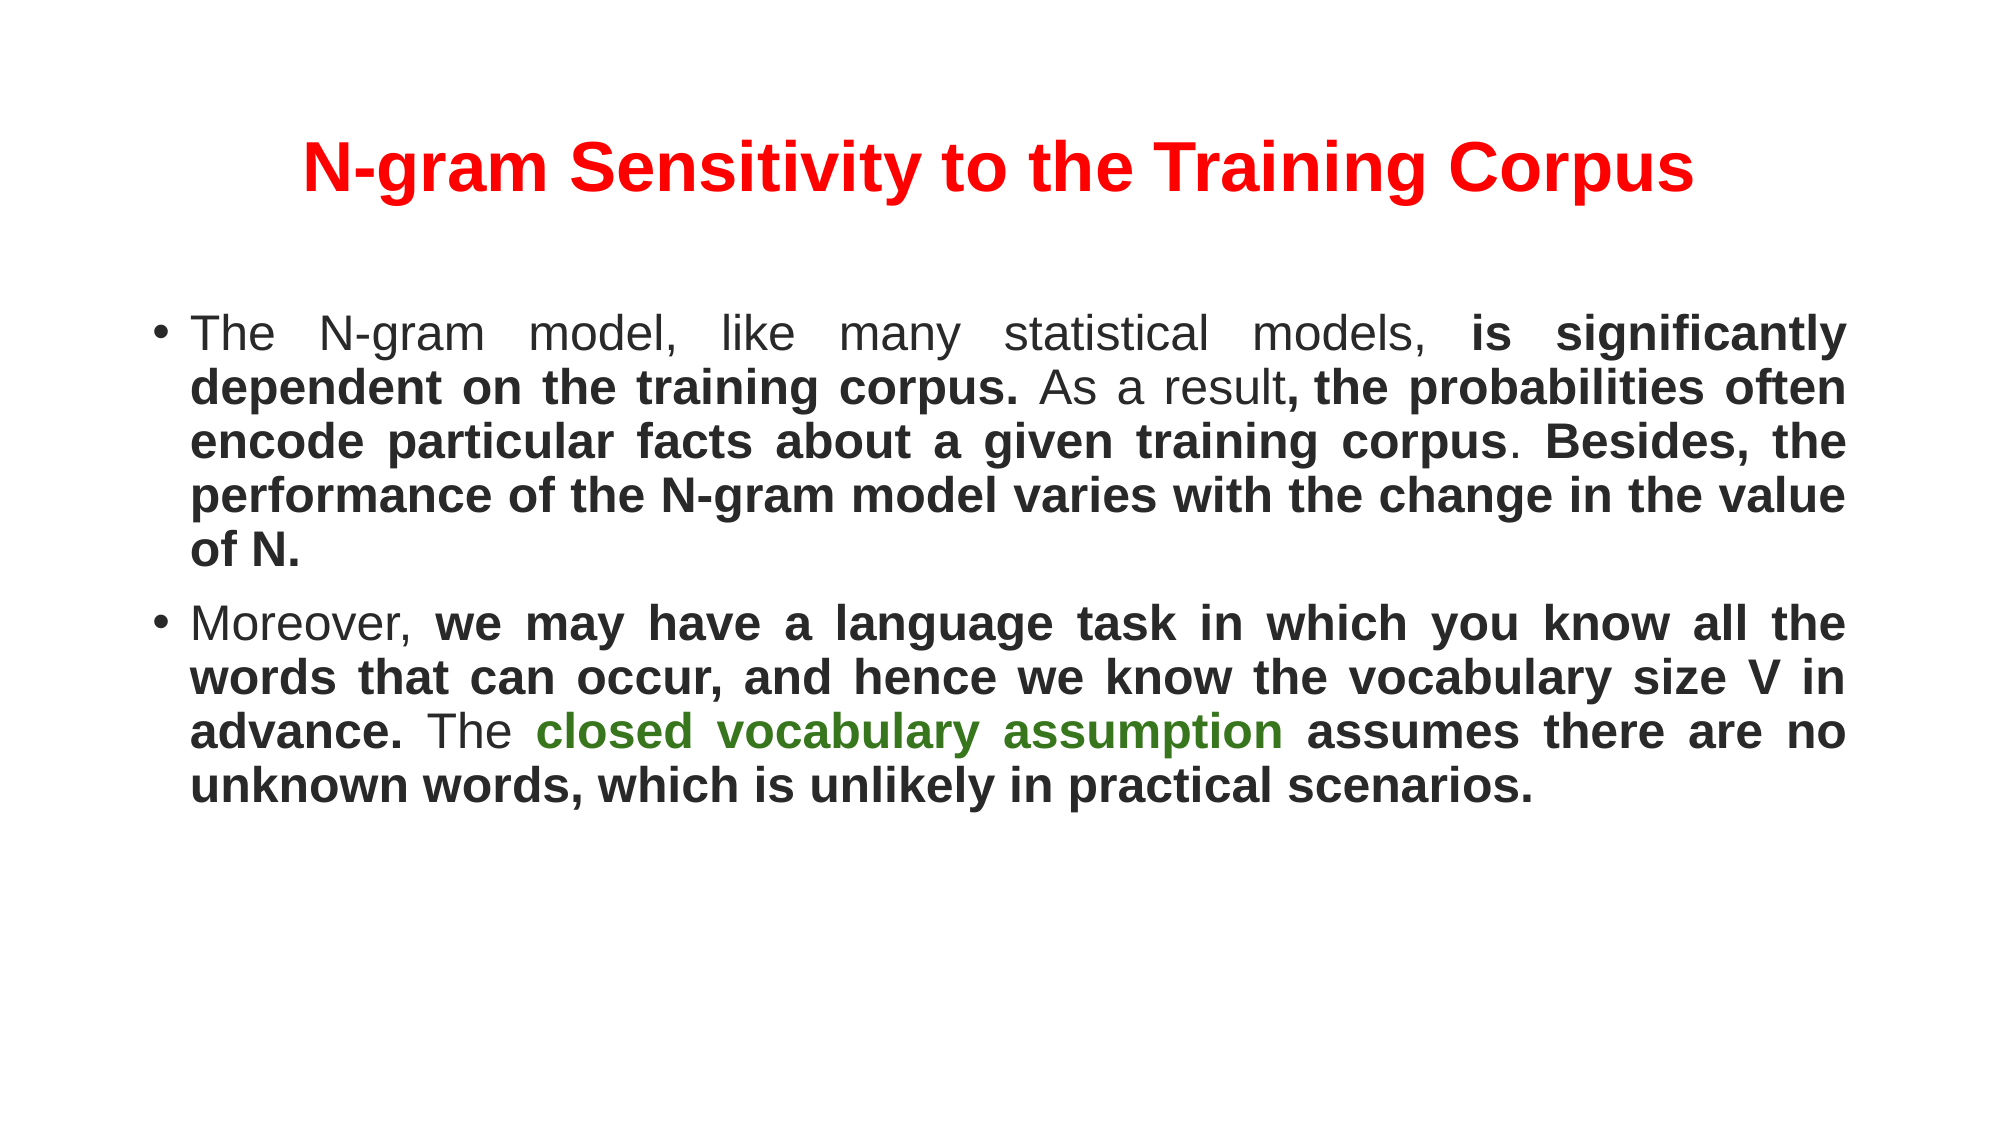

# N-gram Sensitivity to the Training Corpus
The N-gram model, like many statistical models, is significantly dependent on the training corpus. As a result, the probabilities often encode particular facts about a given training corpus. Besides, the performance of the N-gram model varies with the change in the value of N.
Moreover, we may have a language task in which you know all the words that can occur, and hence we know the vocabulary size V in advance. The closed vocabulary assumption assumes there are no unknown words, which is unlikely in practical scenarios.